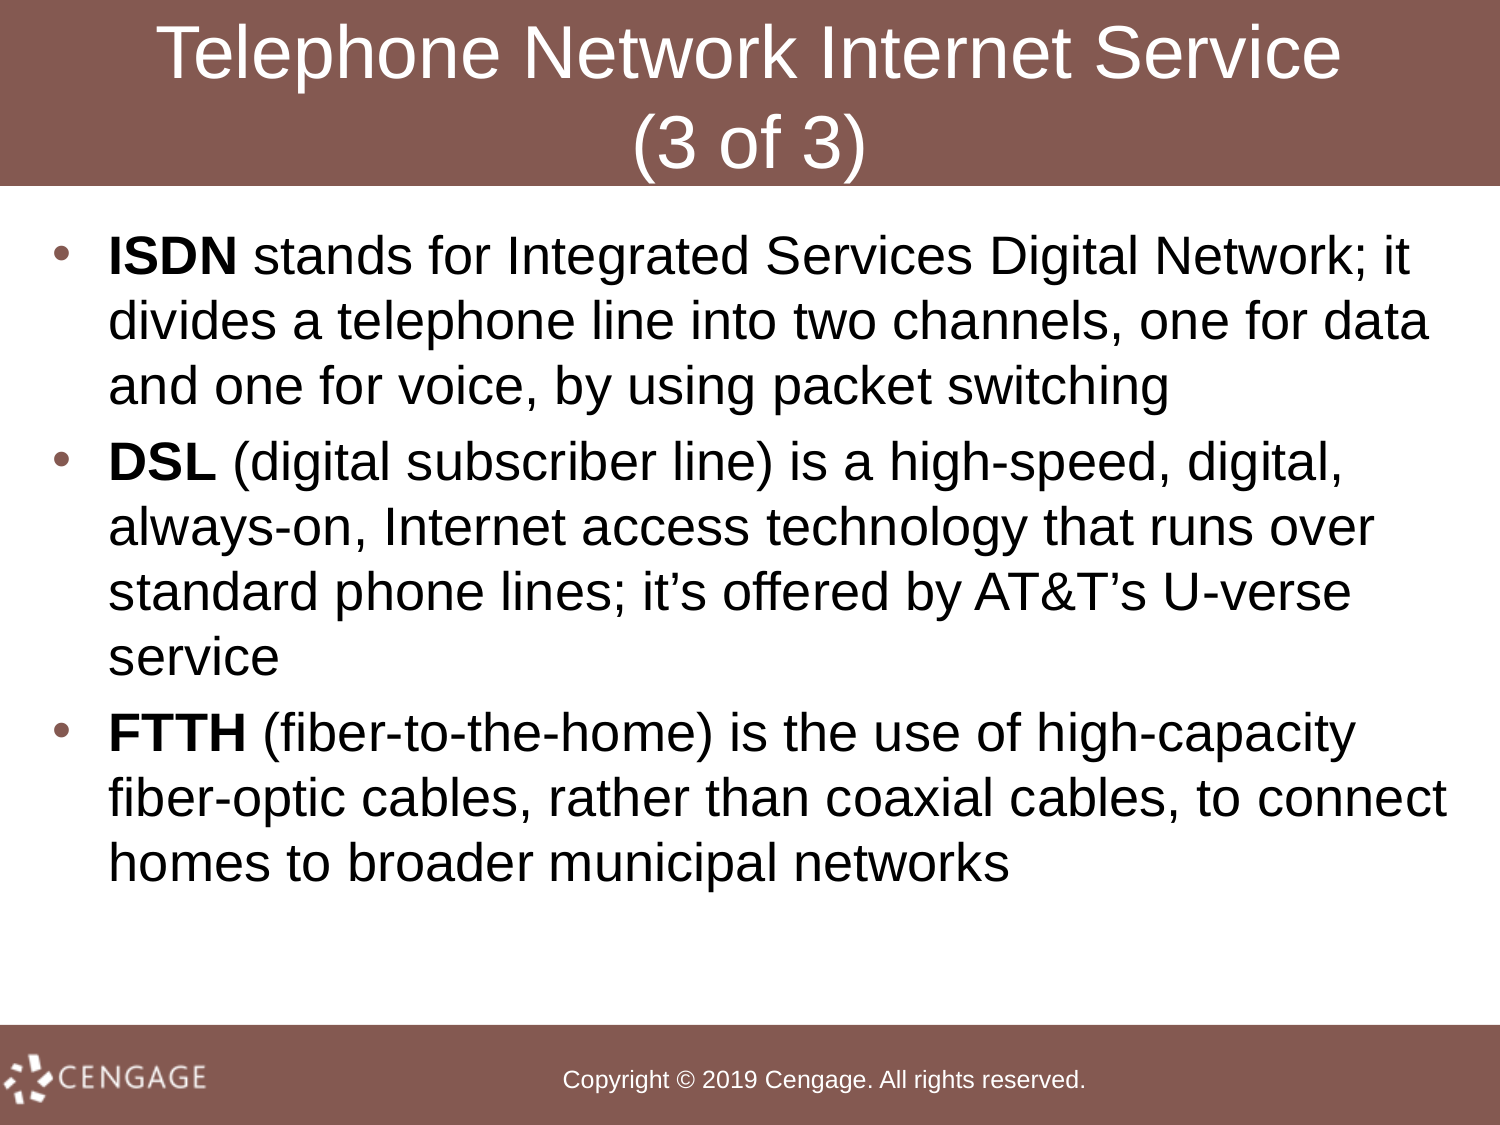

# Telephone Network Internet Service (3 of 3)
ISDN stands for Integrated Services Digital Network; it divides a telephone line into two channels, one for data and one for voice, by using packet switching
DSL (digital subscriber line) is a high-speed, digital, always-on, Internet access technology that runs over standard phone lines; it’s offered by AT&T’s U-verse service
FTTH (fiber-to-the-home) is the use of high-capacity fiber-optic cables, rather than coaxial cables, to connect homes to broader municipal networks